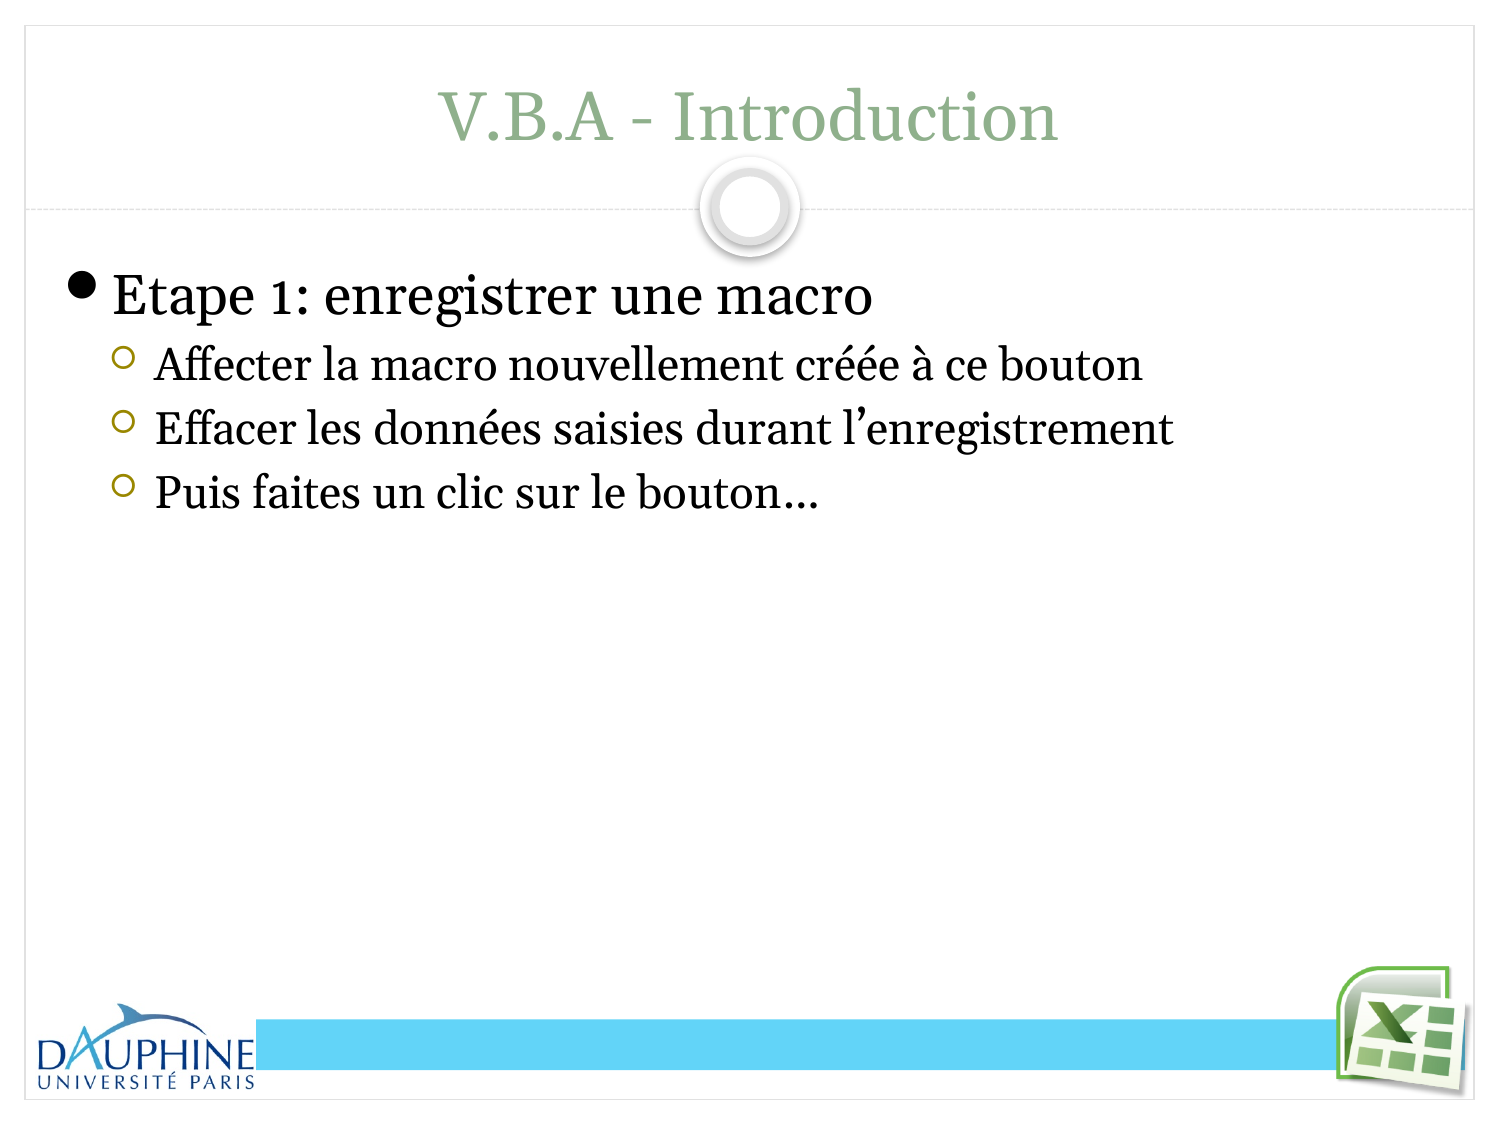

# V.B.A - Introduction
Etape 1: enregistrer une macro
Affecter la macro nouvellement créée à ce bouton
Effacer les données saisies durant l’enregistrement
Puis faites un clic sur le bouton…